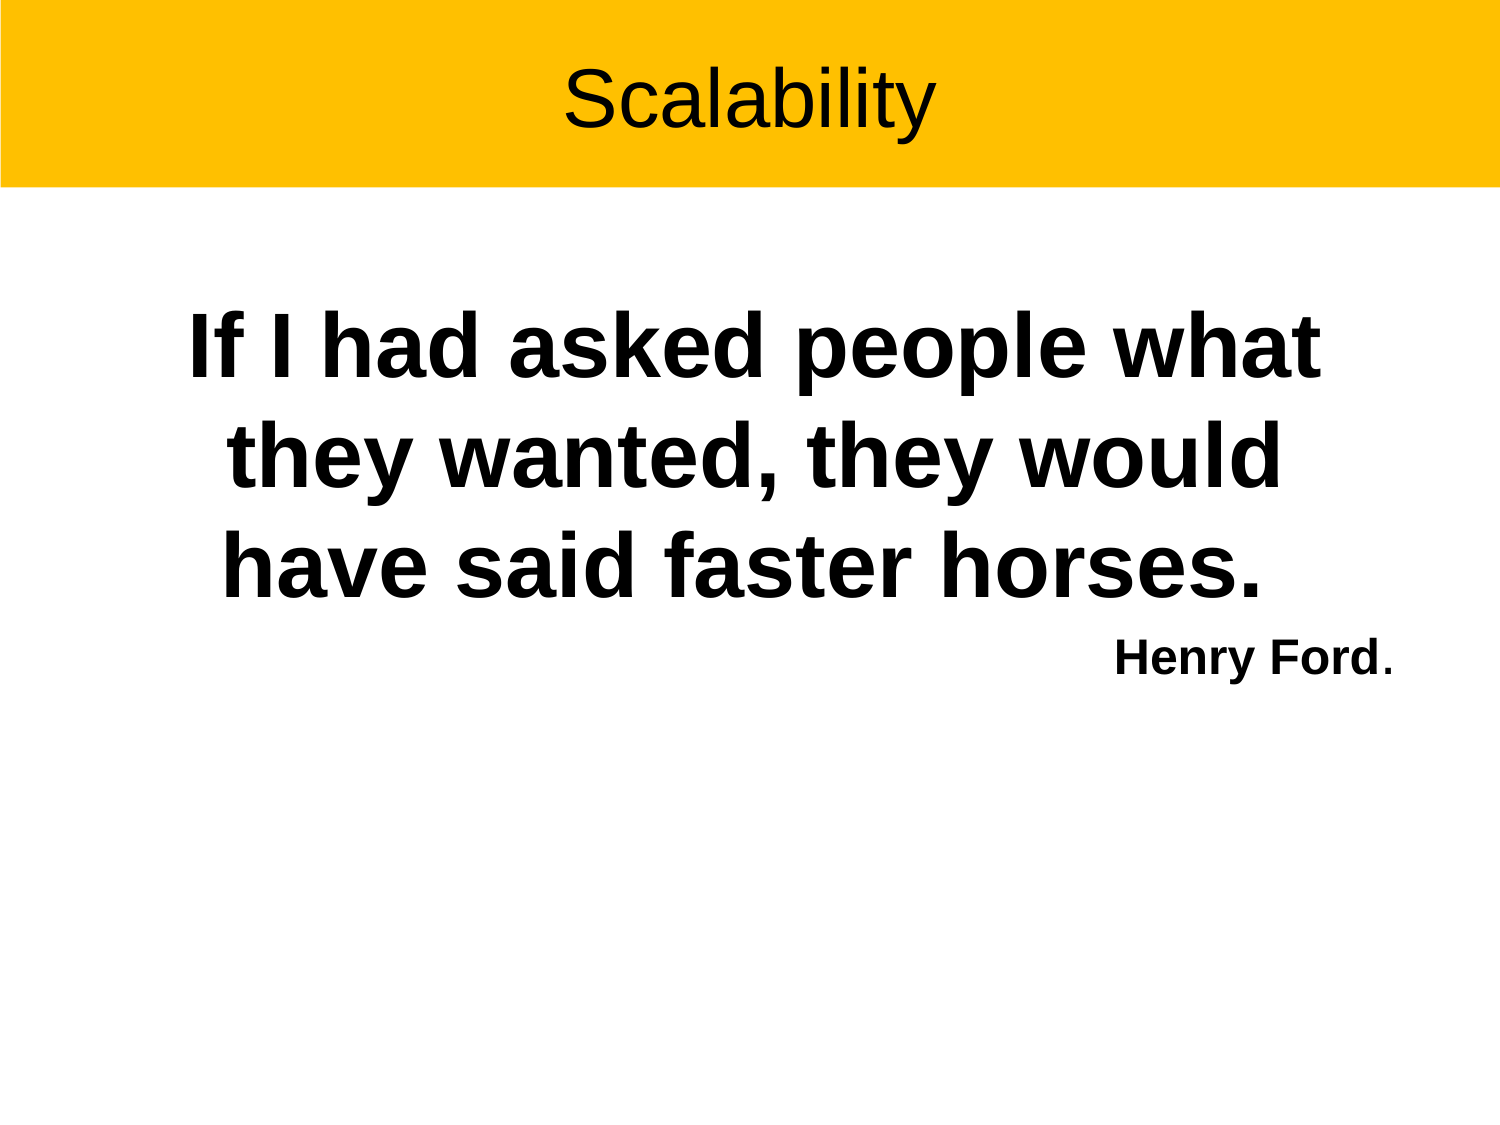

Scalability
If I had asked people what they wanted, they would have said faster horses.
Henry Ford.